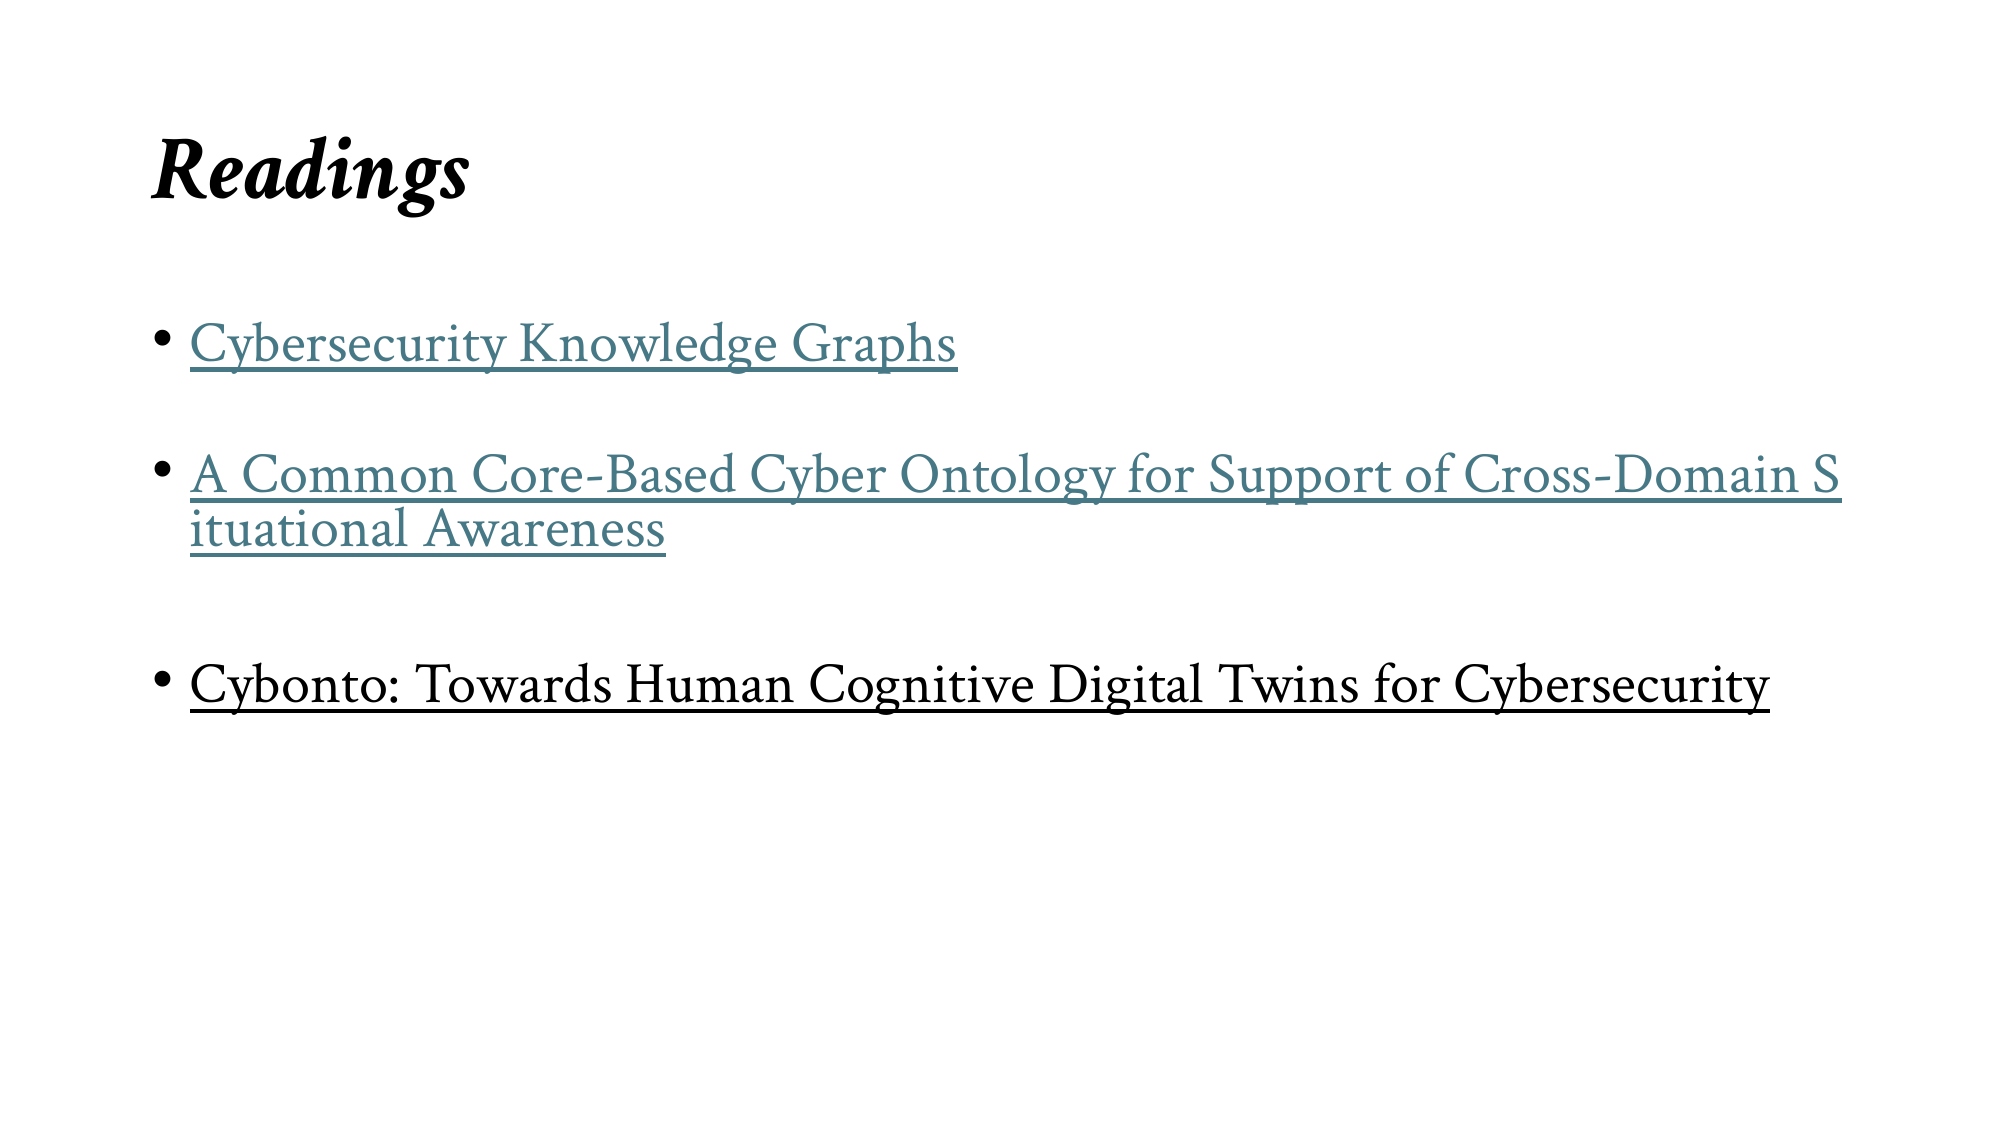

# Readings
Cybersecurity Knowledge Graphs

A Common Core-Based Cyber Ontology for Support of Cross-Domain Situational Awareness

Cybonto: Towards Human Cognitive Digital Twins for Cybersecurity